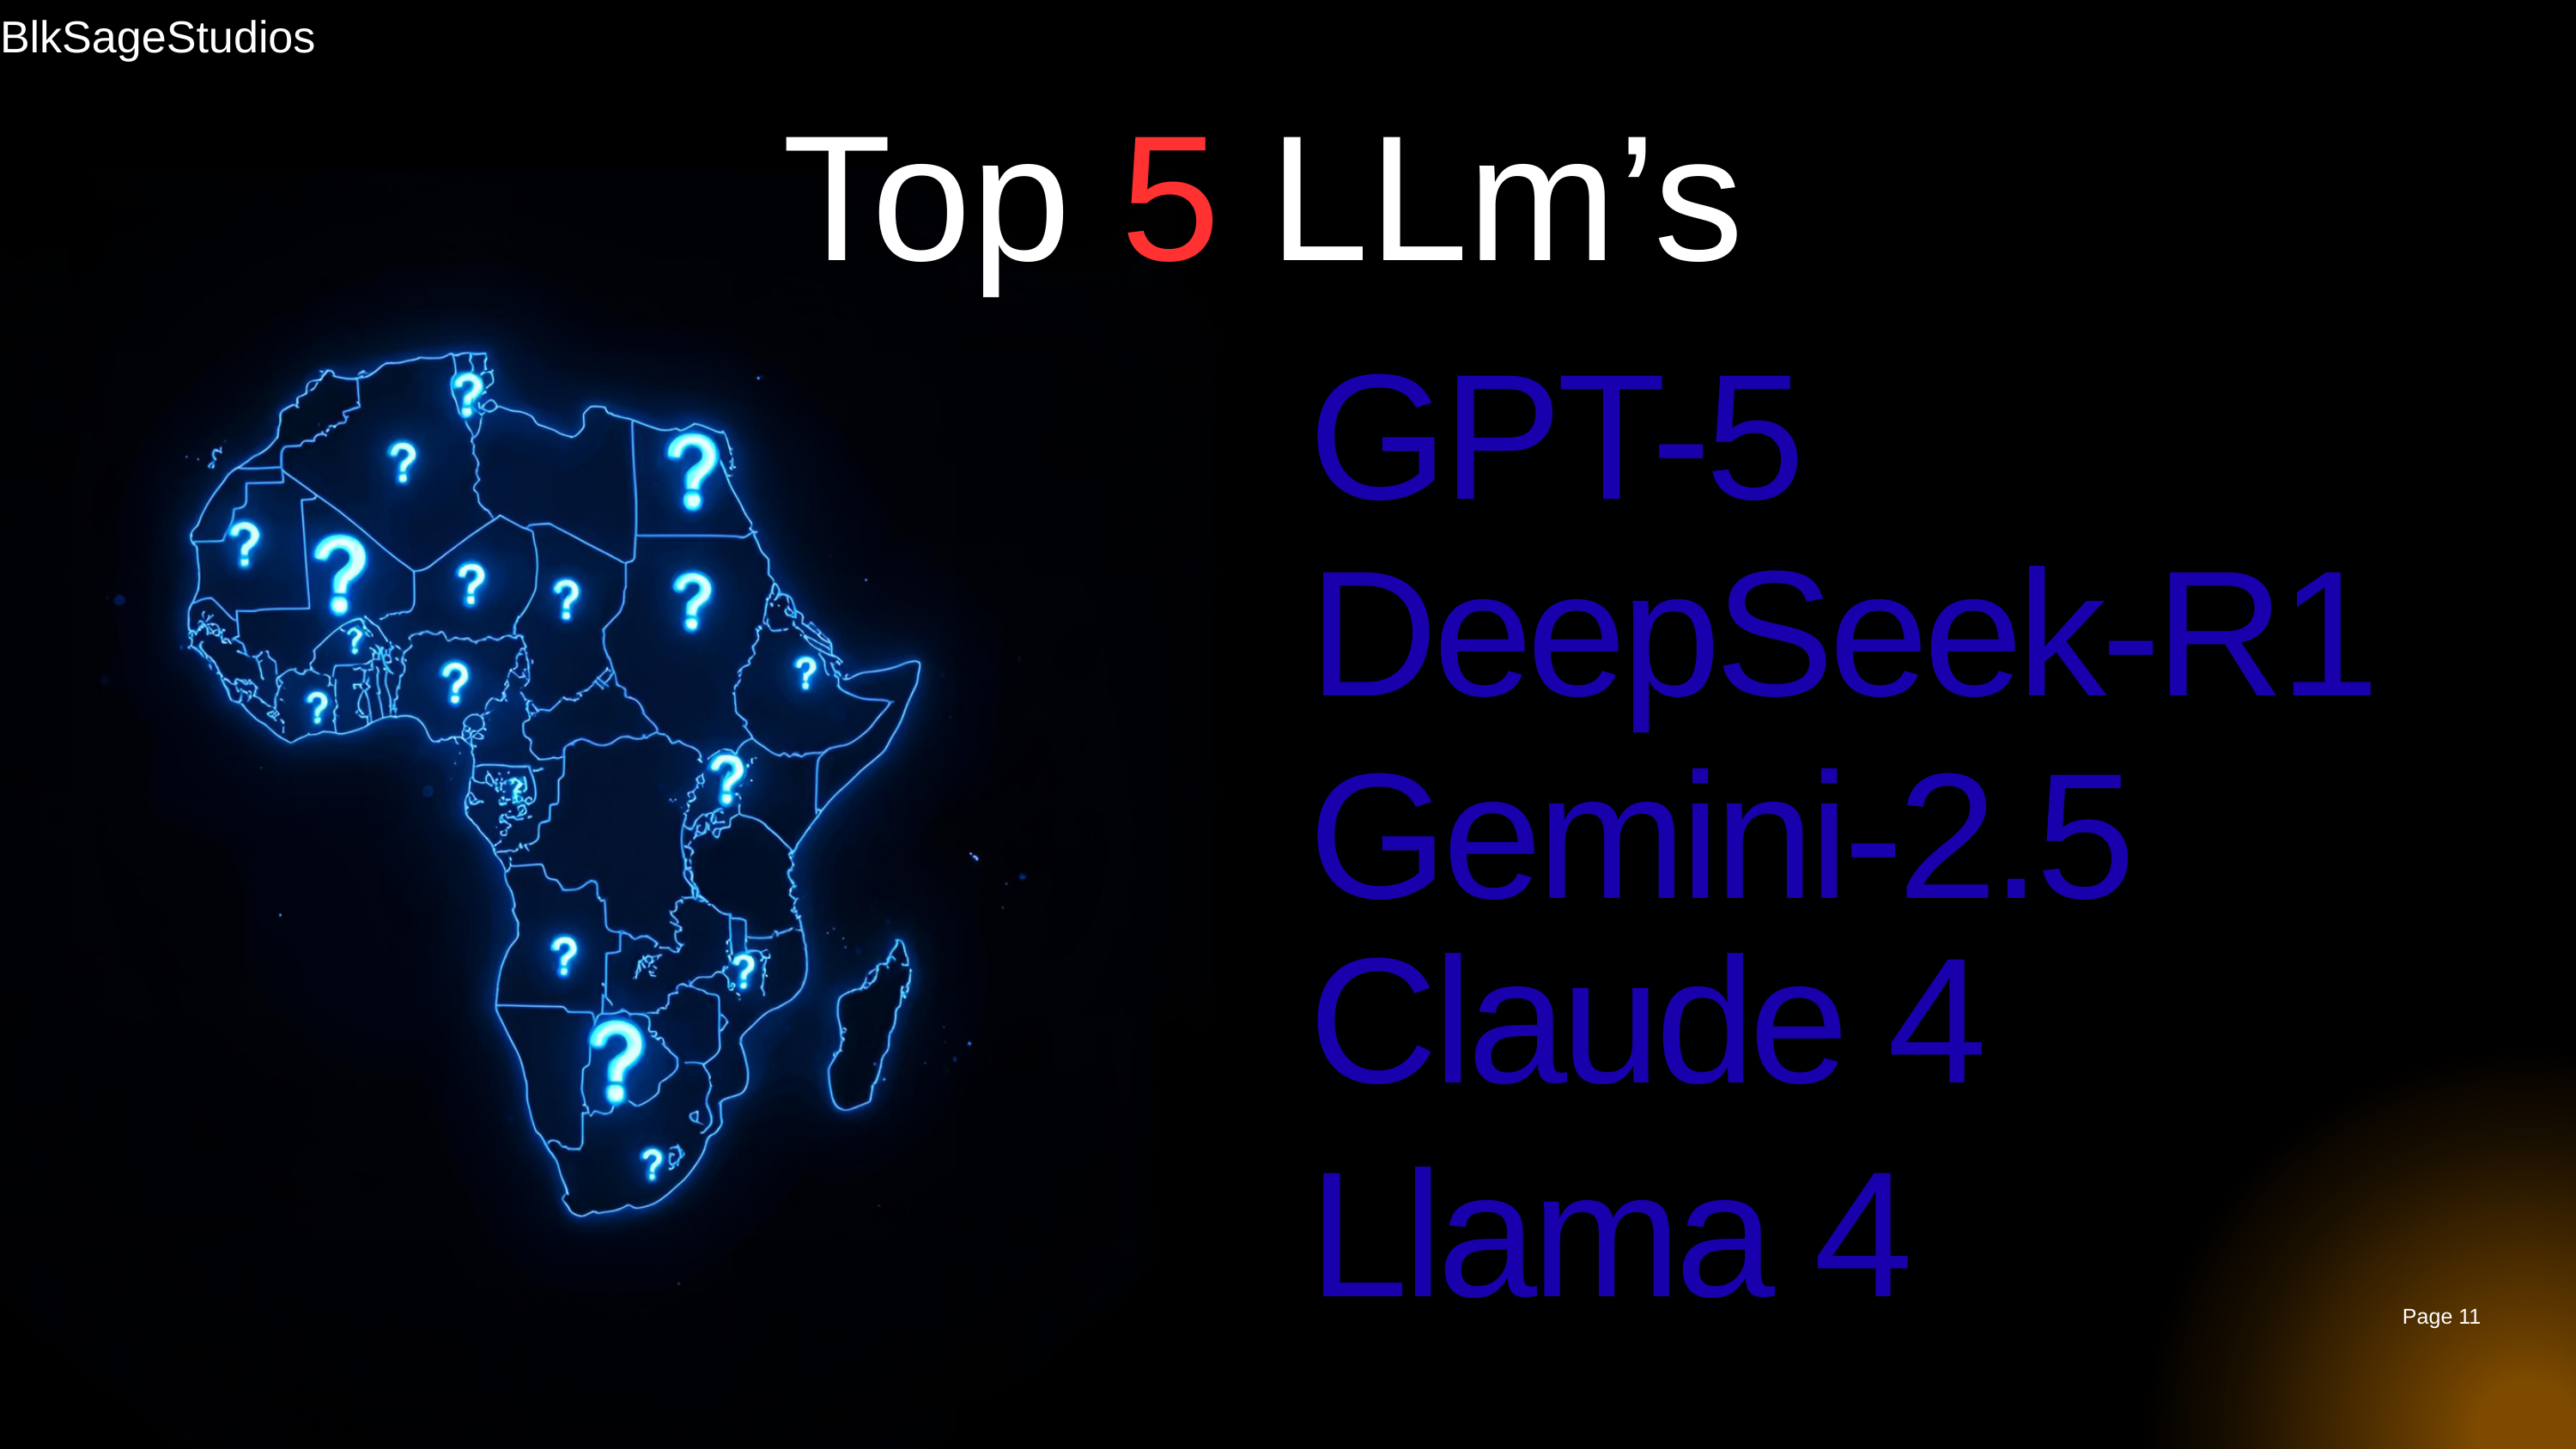

BlkSageStudios
Top 5 LLm’s
 You cannt make this up.

GPT-5
DeepSeek-R1
Gemini-2.5
Claude 4

Llama 4
Page 11